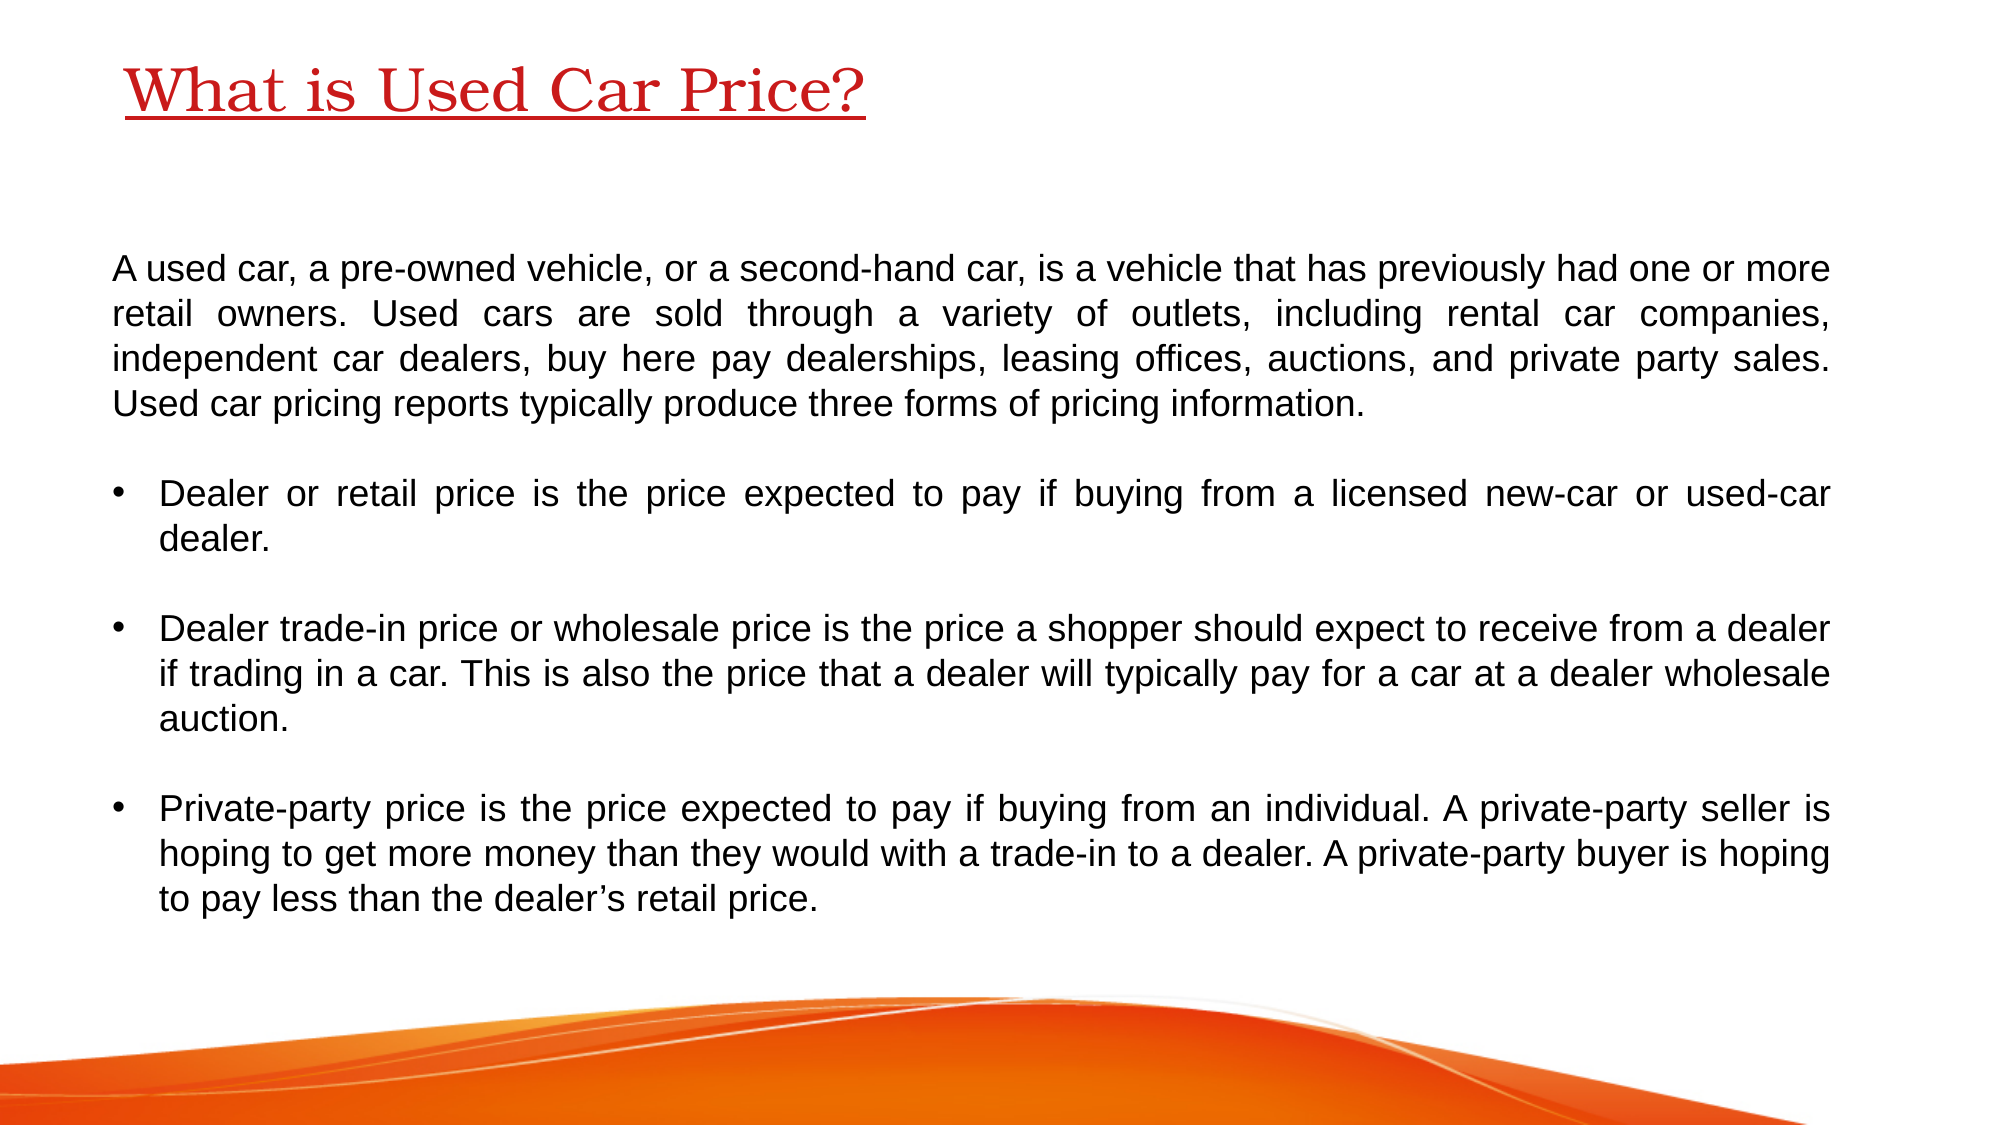

What is Used Car Price?
A used car, a pre-owned vehicle, or a second-hand car, is a vehicle that has previously had one or more retail owners. Used cars are sold through a variety of outlets, including rental car companies, independent car dealers, buy here pay dealerships, leasing offices, auctions, and private party sales. Used car pricing reports typically produce three forms of pricing information.

Dealer or retail price is the price expected to pay if buying from a licensed new-car or used-car dealer.

Dealer trade-in price or wholesale price is the price a shopper should expect to receive from a dealer if trading in a car. This is also the price that a dealer will typically pay for a car at a dealer wholesale auction.

Private-party price is the price expected to pay if buying from an individual. A private-party seller is hoping to get more money than they would with a trade-in to a dealer. A private-party buyer is hoping to pay less than the dealer’s retail price.